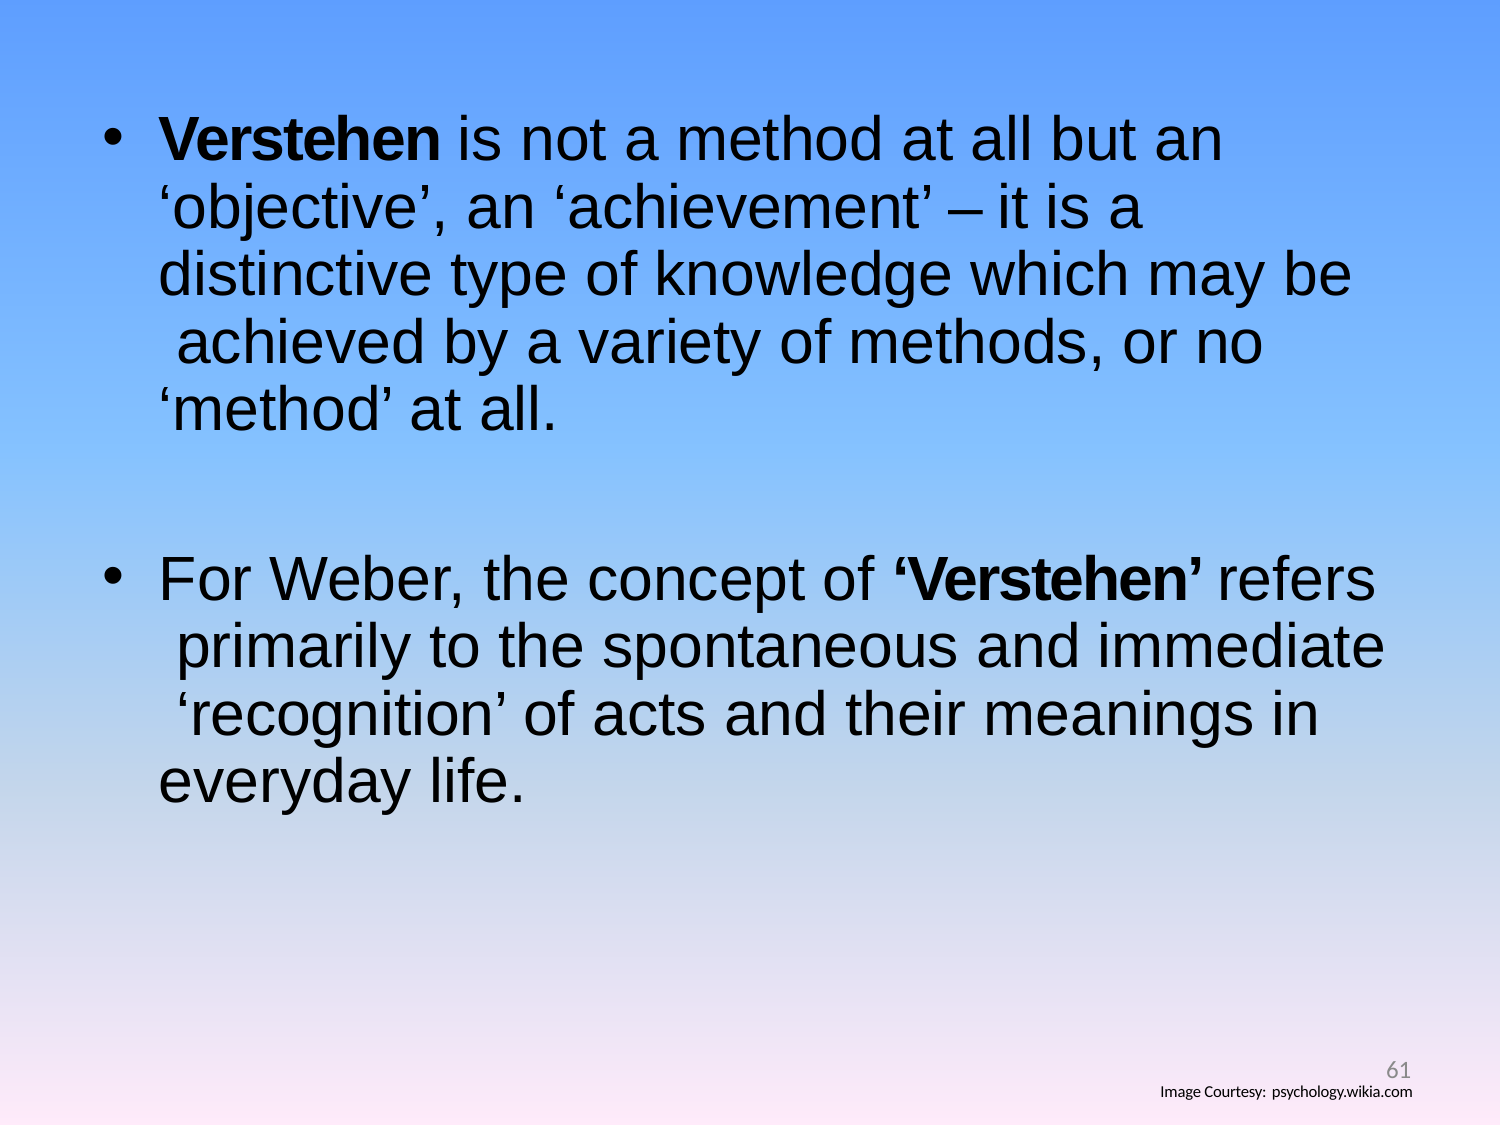

Verstehen is not a method at all but an  ‘objective’, an ‘achievement’ – it is a  distinctive type of knowledge which may be  achieved by a variety of methods, or no  ‘method’ at all.

For Weber, the concept of ‘Verstehen’ refers  primarily to the spontaneous and immediate  ‘recognition’ of acts and their meanings in  everyday life.
61
Image Courtesy: psychology.wikia.com